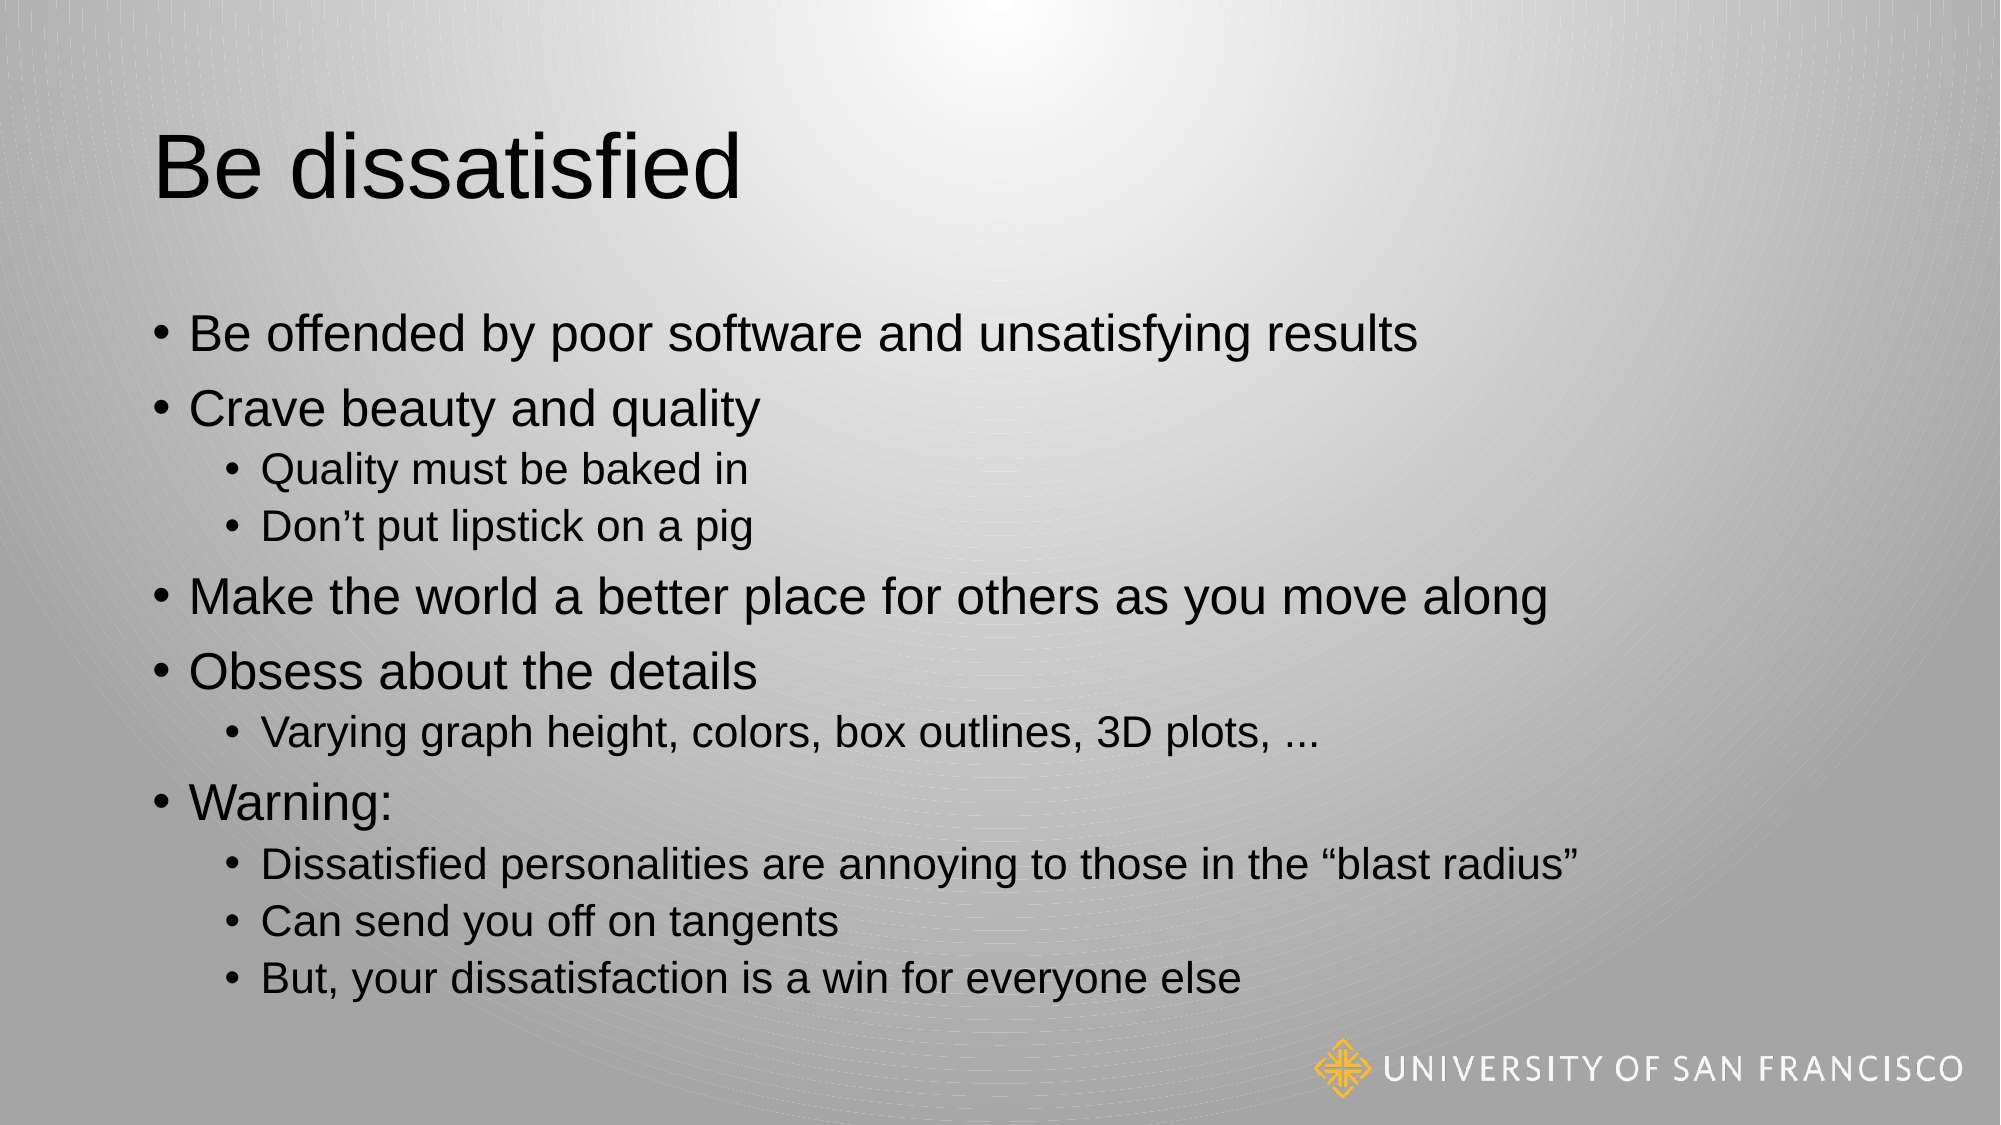

# Be dissatisfied
Be offended by poor software and unsatisfying results
Crave beauty and quality
Quality must be baked in
Don’t put lipstick on a pig
Make the world a better place for others as you move along
Obsess about the details
Varying graph height, colors, box outlines, 3D plots, ...
Warning:
Dissatisfied personalities are annoying to those in the “blast radius”
Can send you off on tangents
But, your dissatisfaction is a win for everyone else